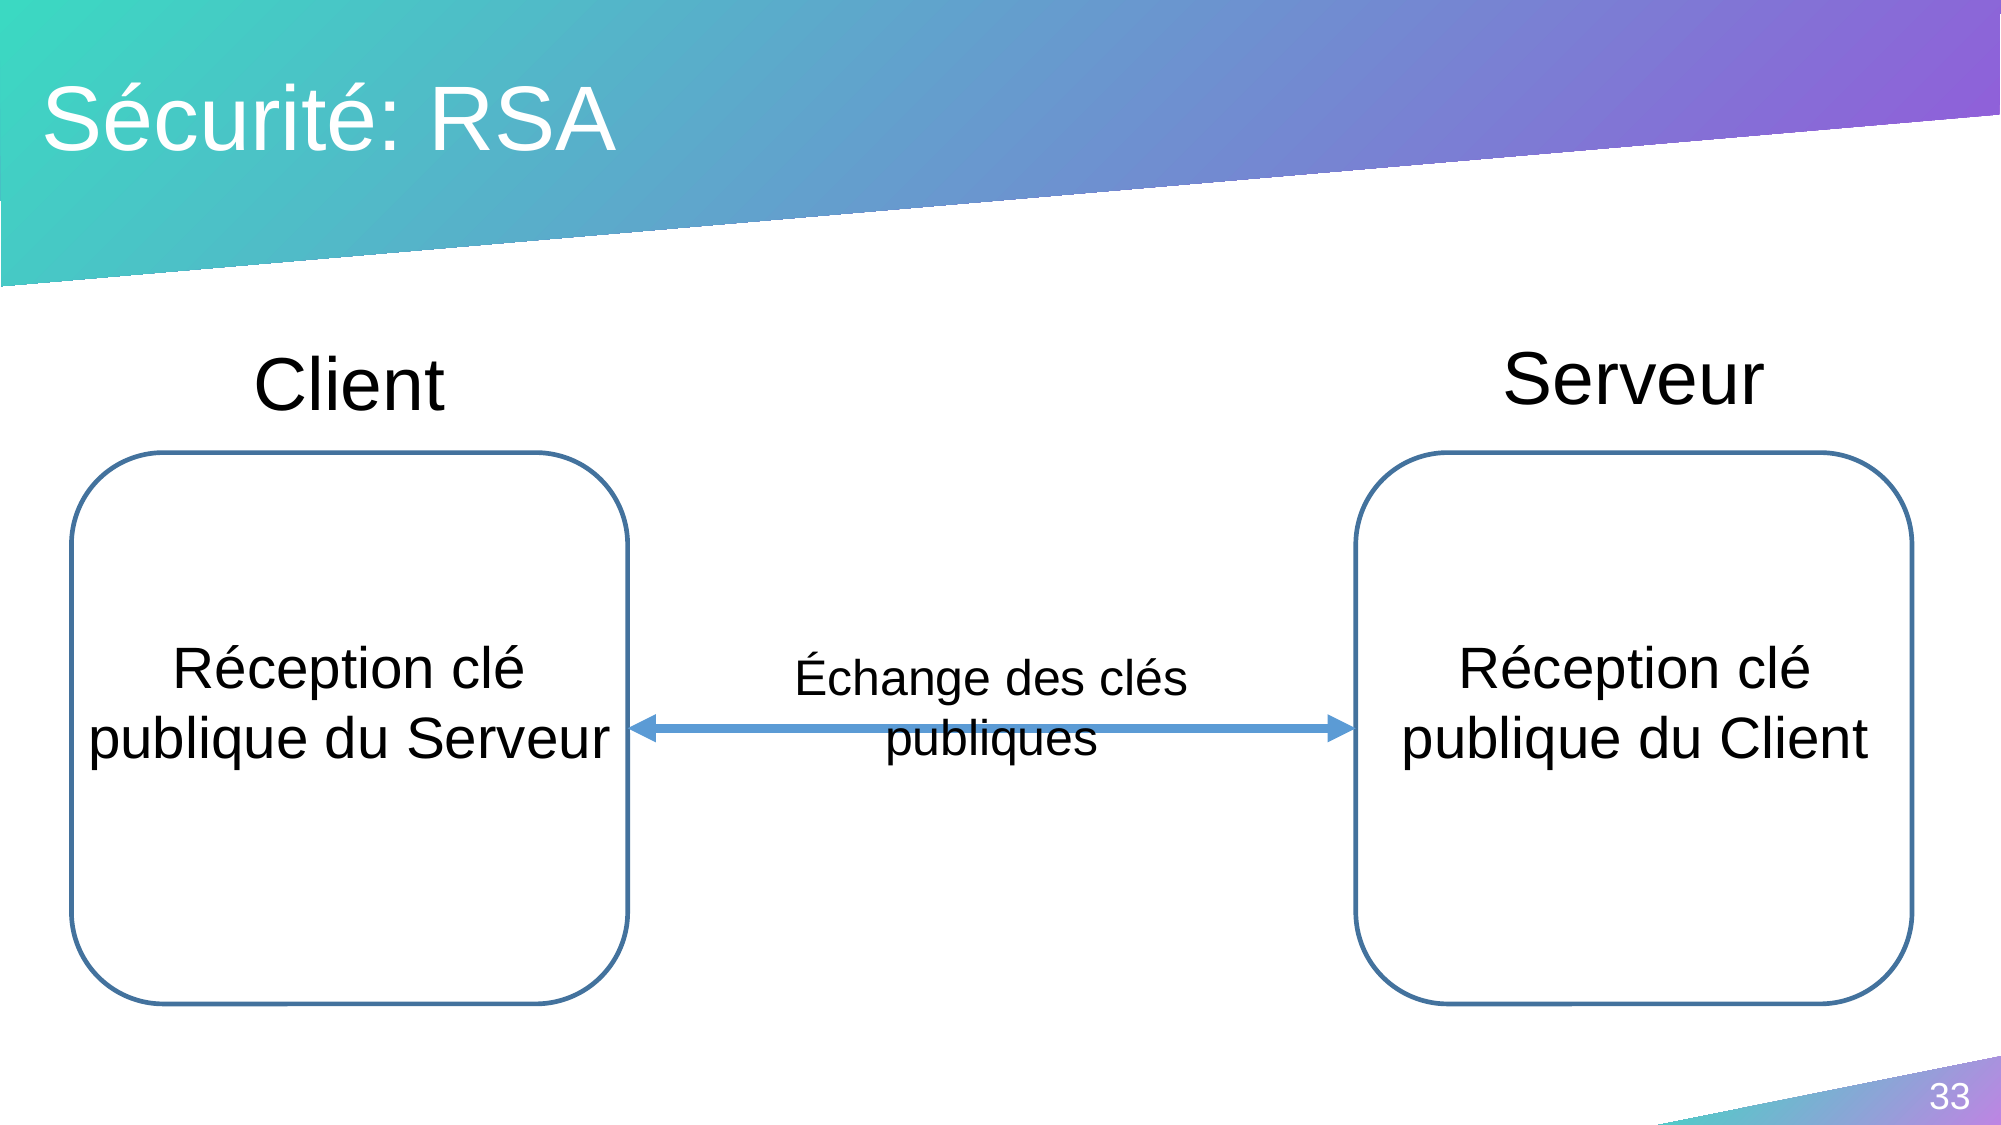

# Sécurité: RSA
Serveur
Client

Réception clé publique du Serveur
Réception clé publique du Client
Échange des clés publiques

33